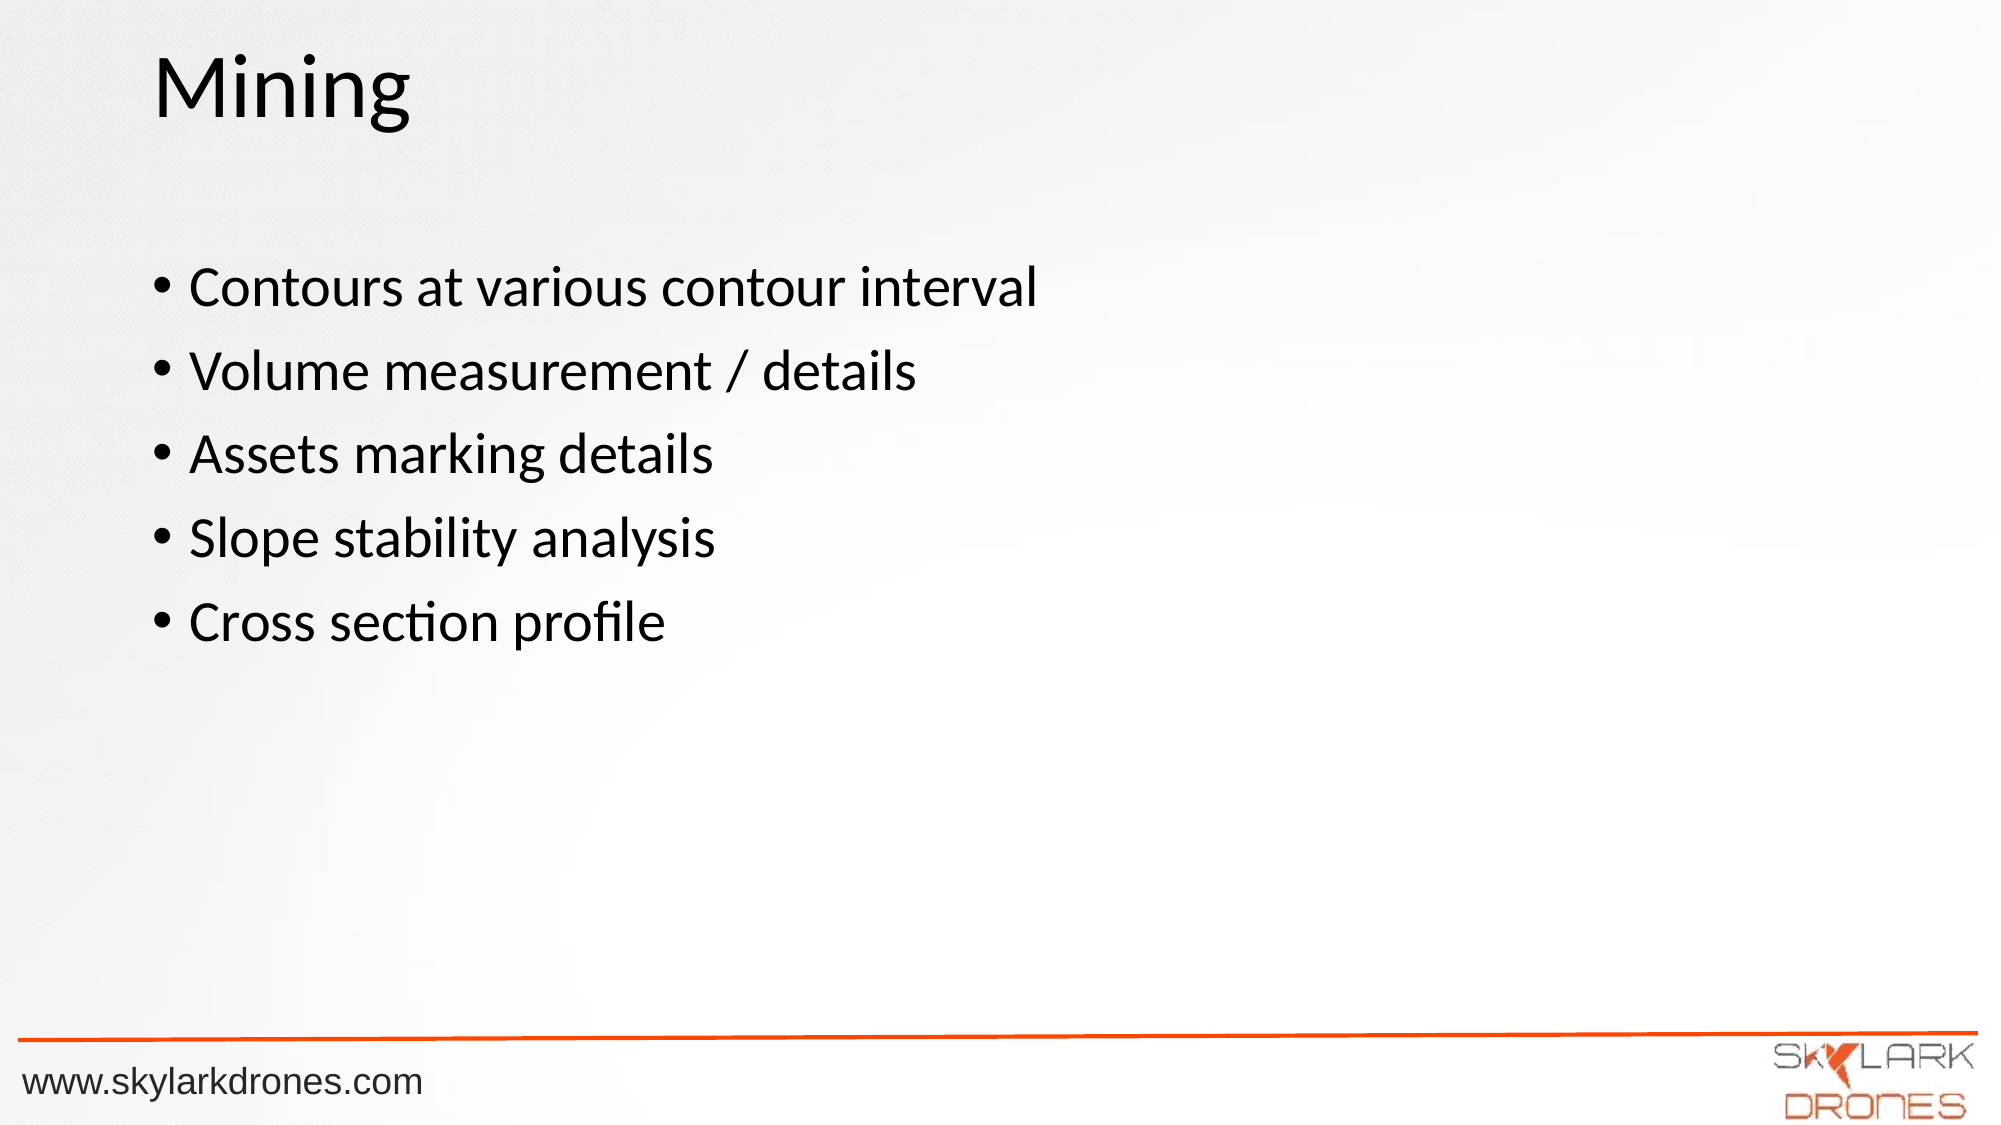

# Mining
Contours at various contour interval
Volume measurement / details
Assets marking details
Slope stability analysis
Cross section profile